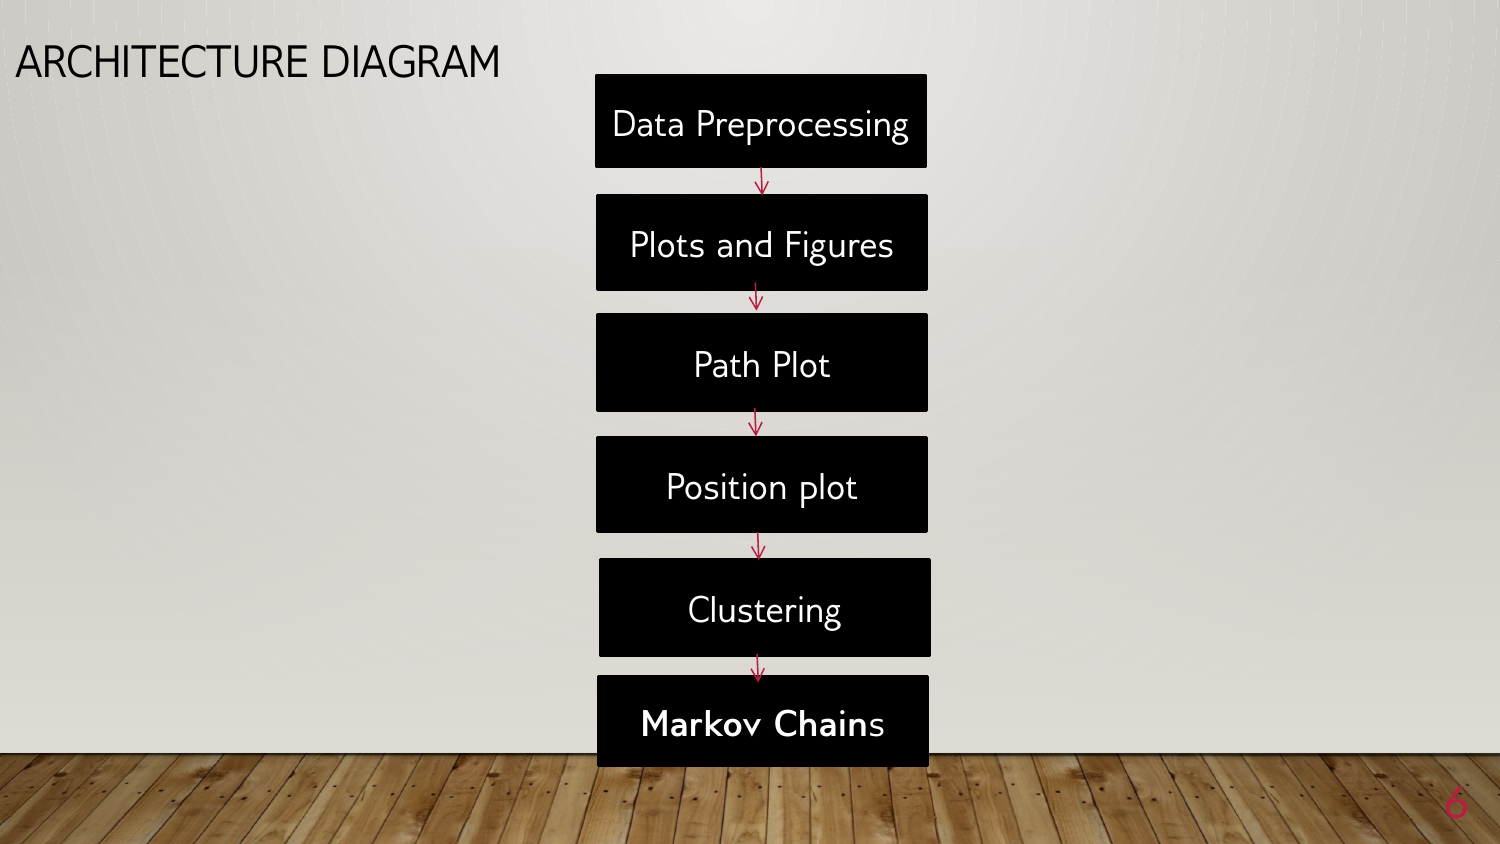

# Architecture Diagram
Data Preprocessing
Plots and Figures
Path Plot
Position plot
Clustering
Markov Chains
6